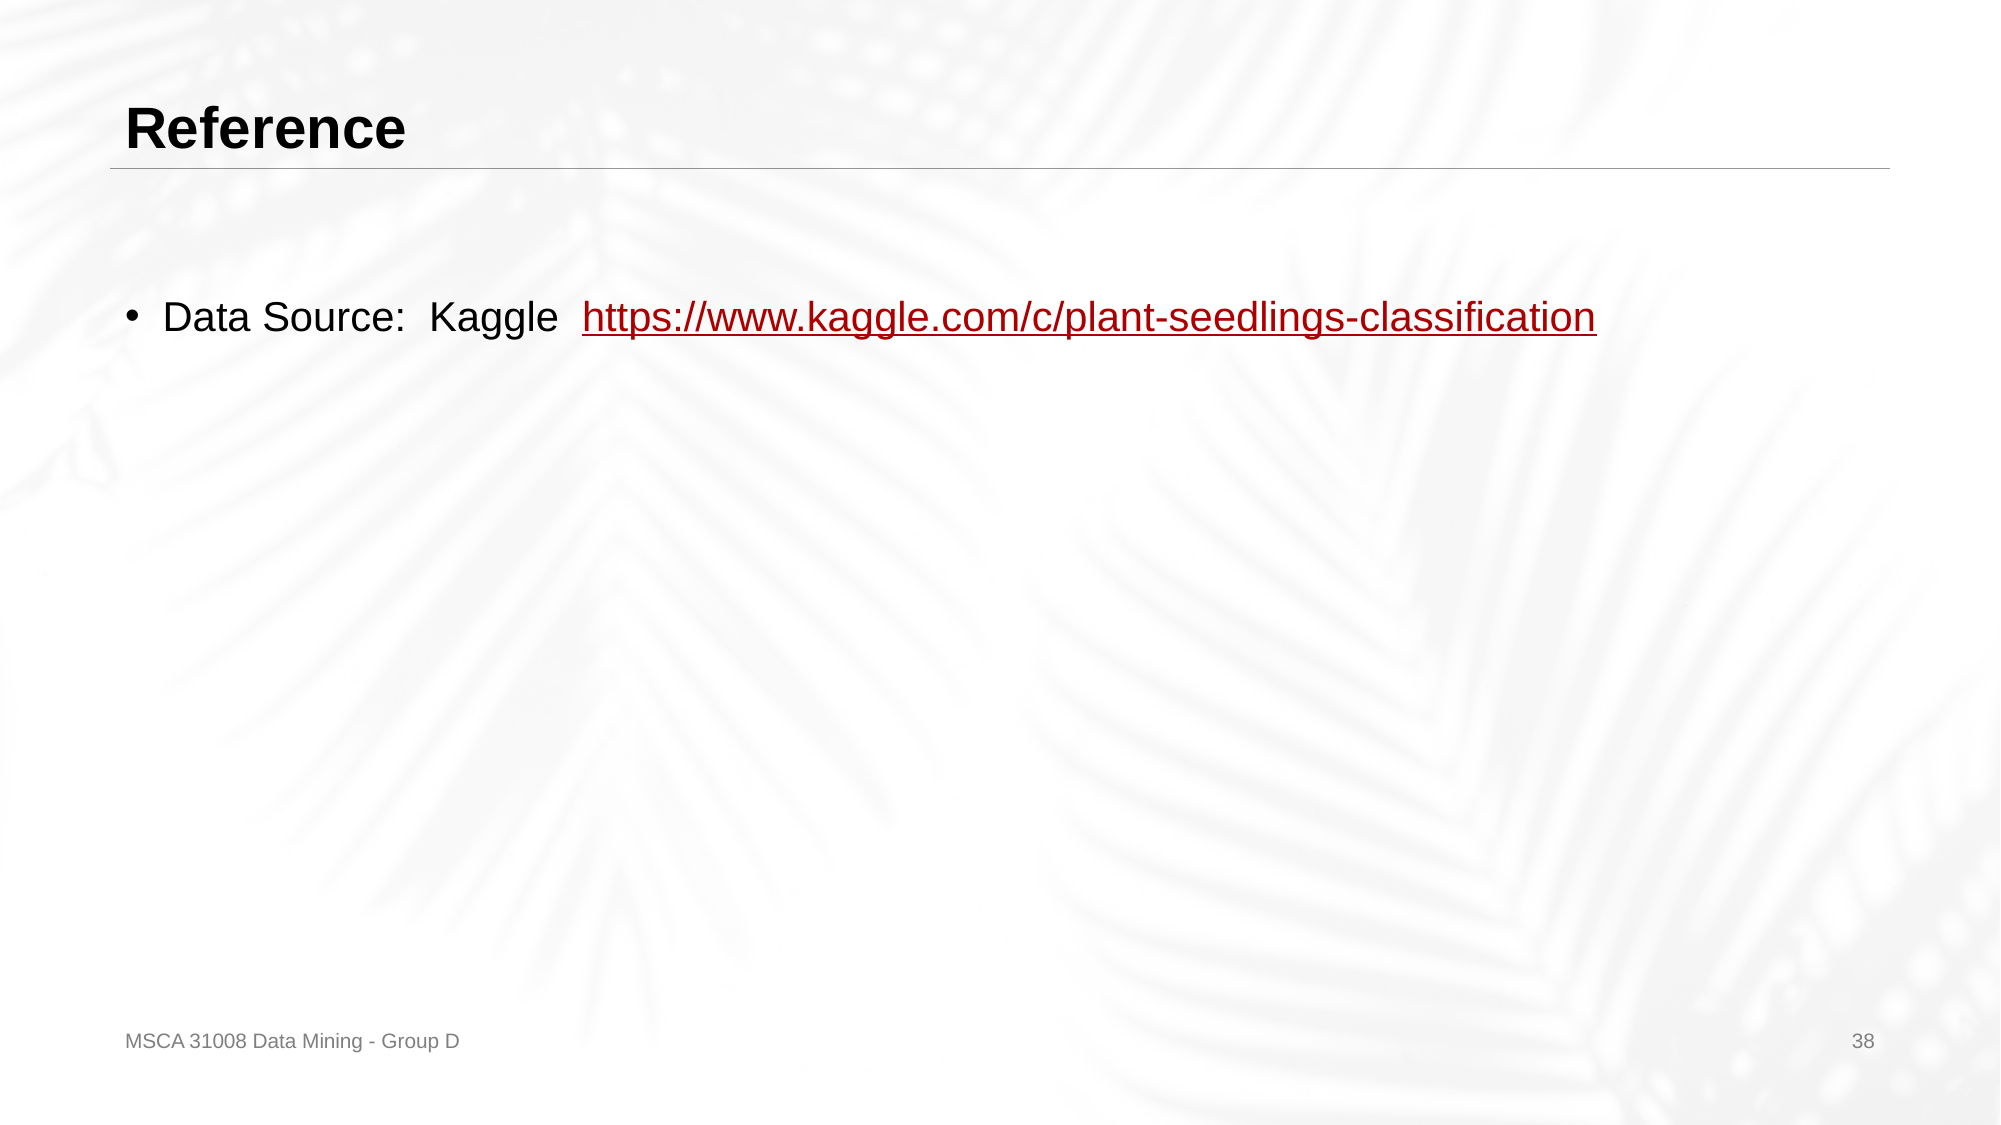

# Reference
Data Source:  Kaggle  https://www.kaggle.com/c/plant-seedlings-classification
MSCA 31008 Data Mining - Group D
38